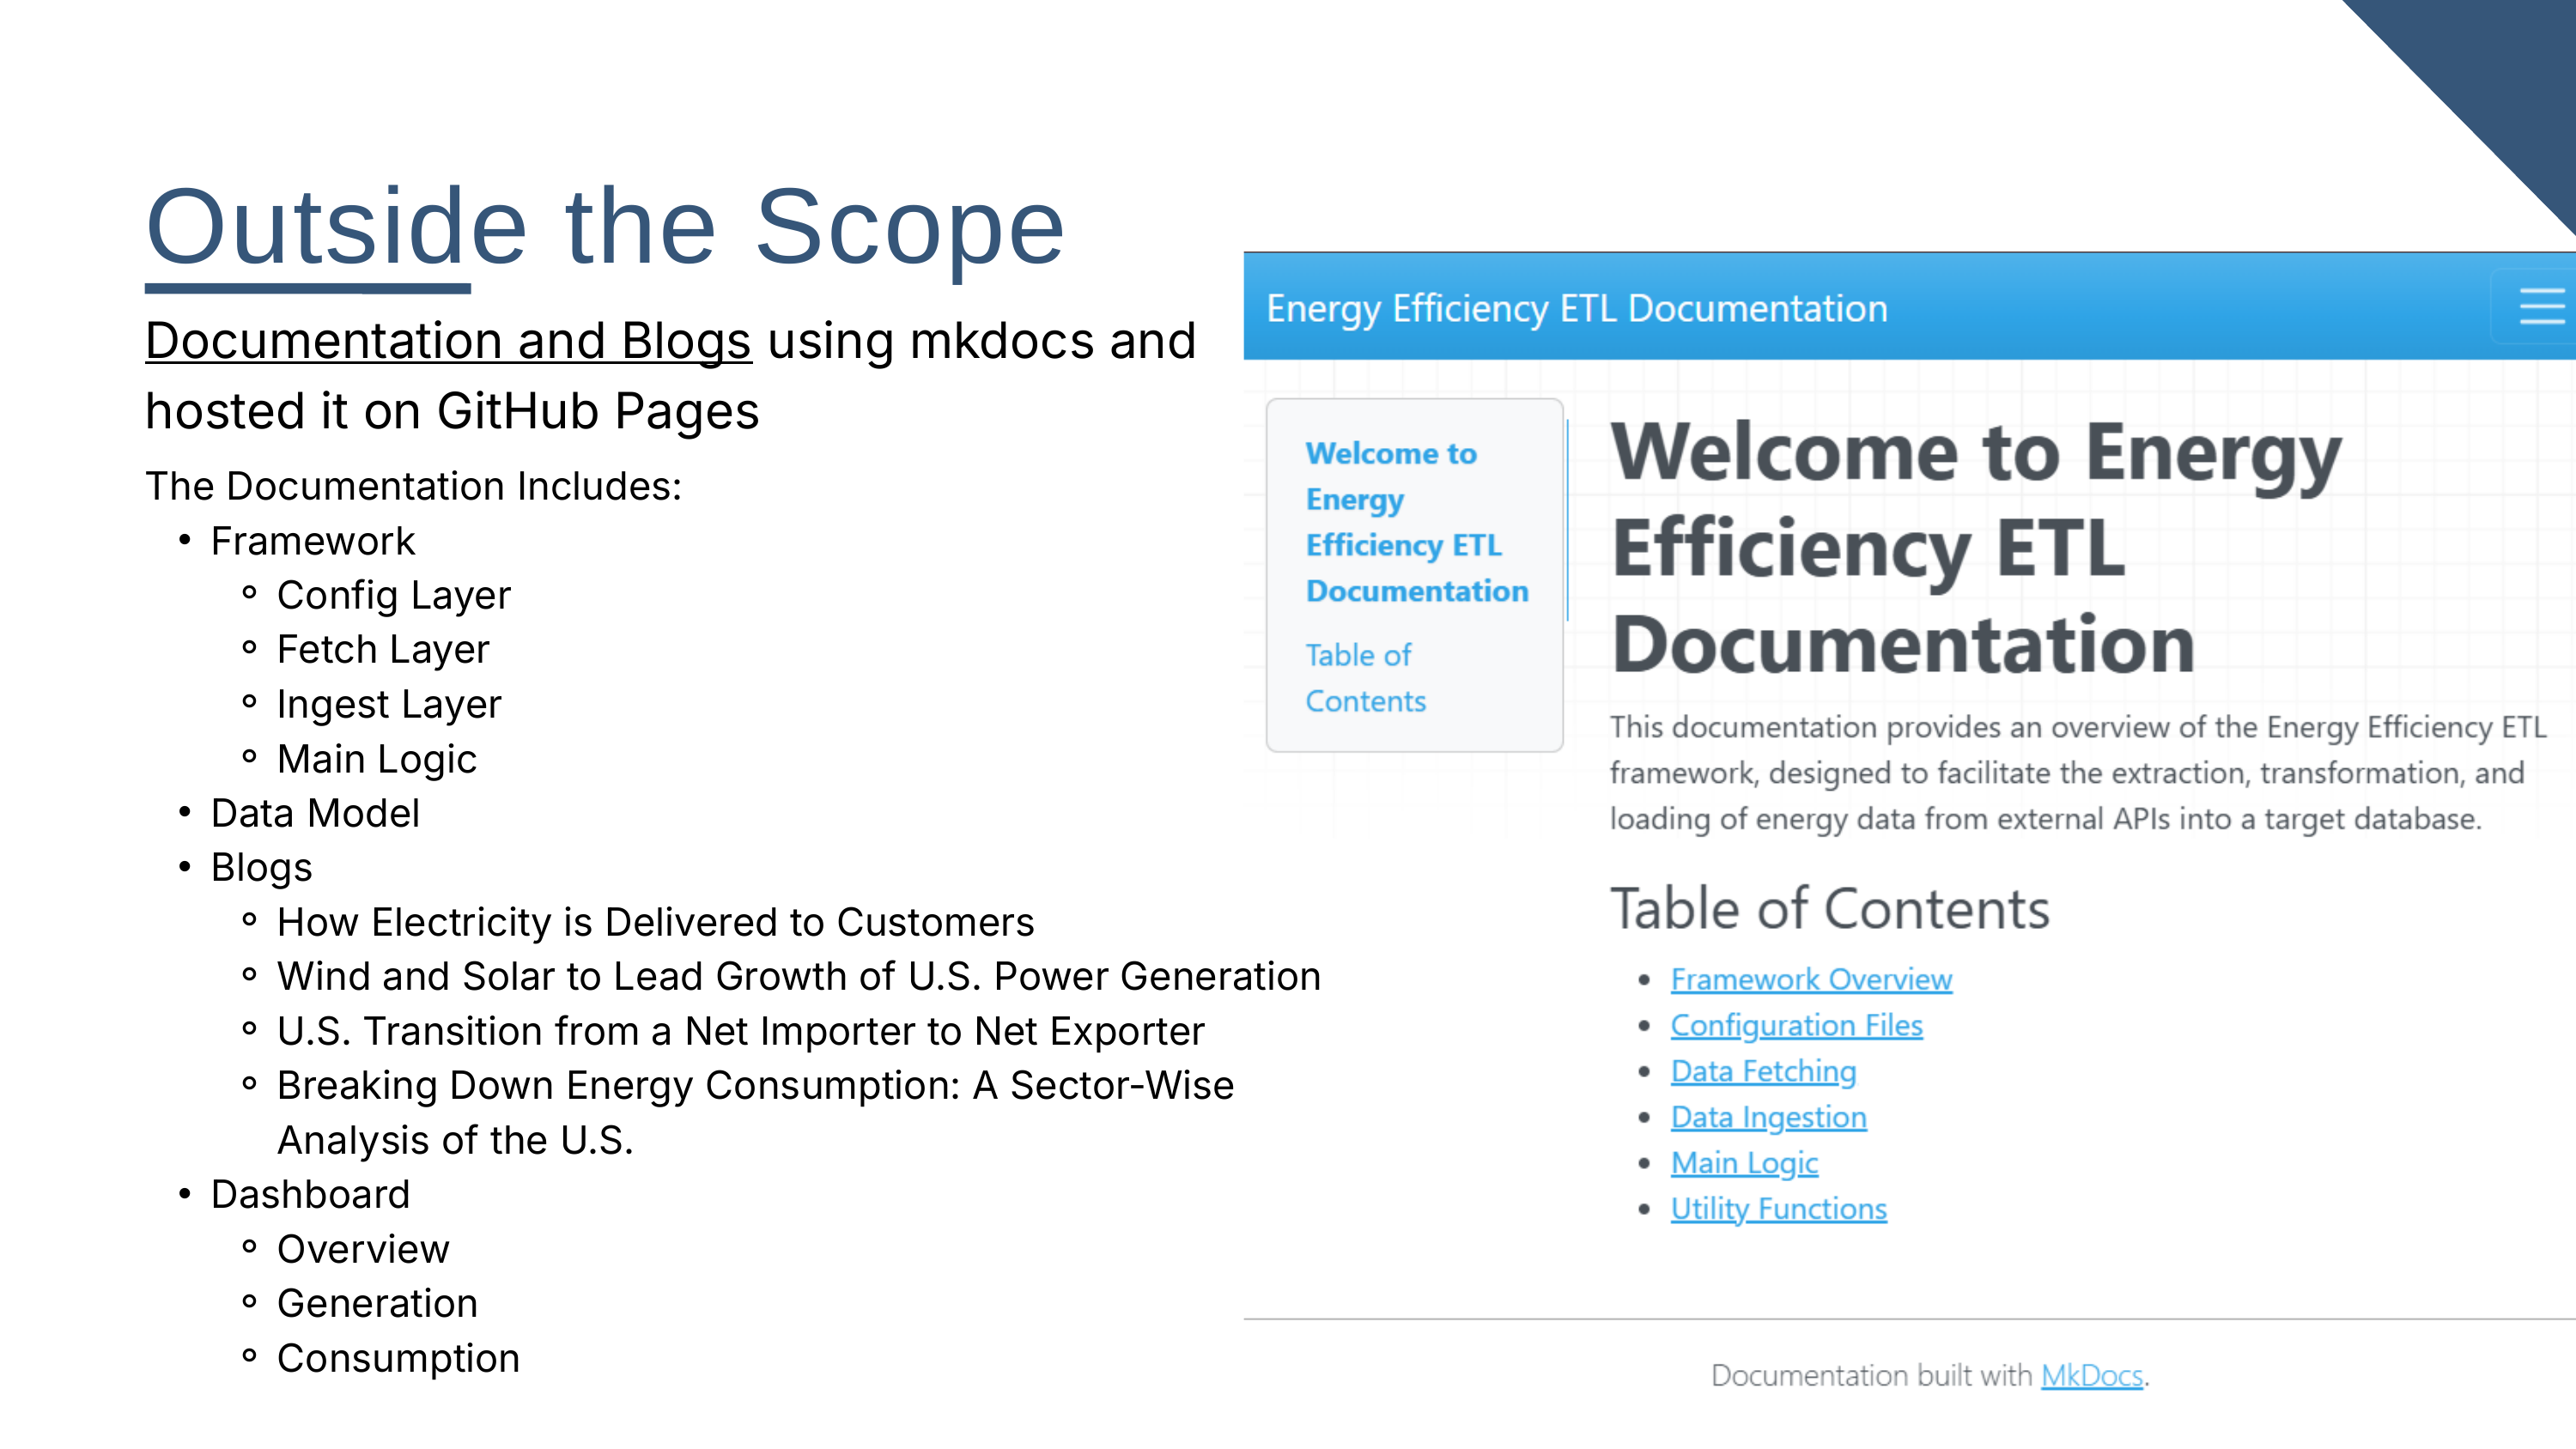

Outside the Scope

Documentation and Blogs using mkdocs and hosted it on GitHub Pages
The Documentation Includes:
Framework
Config Layer
Fetch Layer
Ingest Layer
Main Logic
Data Model
Blogs
How Electricity is Delivered to Customers
Wind and Solar to Lead Growth of U.S. Power Generation
U.S. Transition from a Net Importer to Net Exporter
Breaking Down Energy Consumption: A Sector-Wise Analysis of the U.S.
Dashboard
Overview
Generation
Consumption